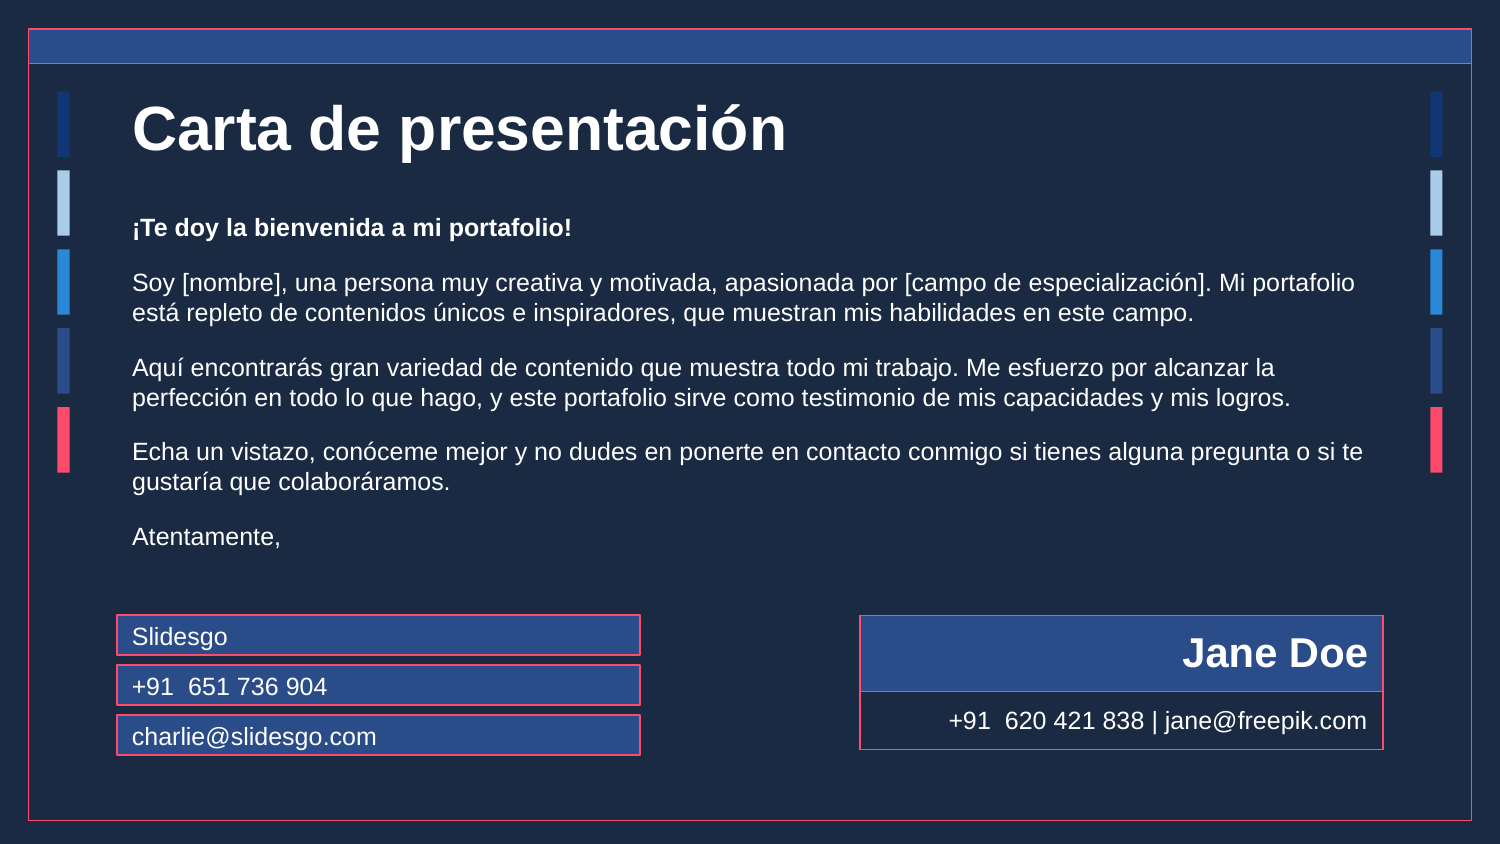

# Carta de presentación
¡Te doy la bienvenida a mi portafolio!
Soy [nombre], una persona muy creativa y motivada, apasionada por [campo de especialización]. Mi portafolio está repleto de contenidos únicos e inspiradores, que muestran mis habilidades en este campo.
Aquí encontrarás gran variedad de contenido que muestra todo mi trabajo. Me esfuerzo por alcanzar la perfección en todo lo que hago, y este portafolio sirve como testimonio de mis capacidades y mis logros.
Echa un vistazo, conóceme mejor y no dudes en ponerte en contacto conmigo si tienes alguna pregunta o si te gustaría que colaboráramos.
Atentamente,
Slidesgo
| Jane Doe |
| --- |
| +91 620 421 838 | jane@freepik.com |
+91  651 736 904
charlie@slidesgo.com